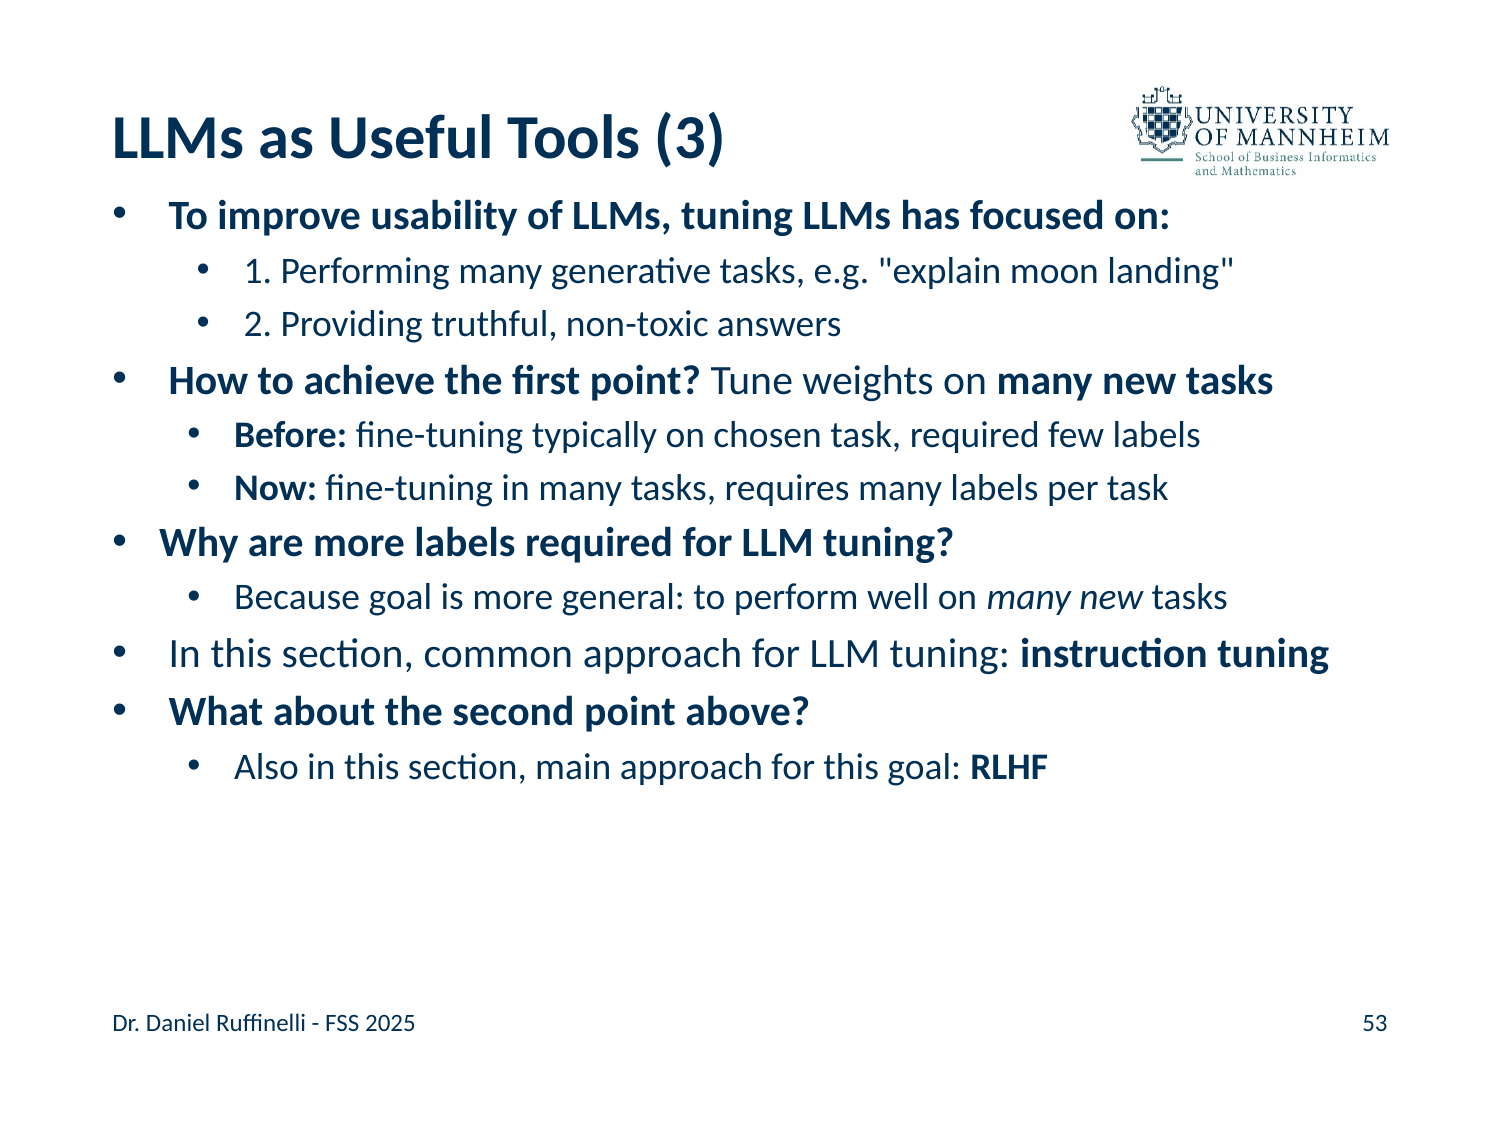

# LLMs as Useful Tools (3)
To improve usability of LLMs, tuning LLMs has focused on:
1. Performing many generative tasks, e.g. "explain moon landing"
2. Providing truthful, non-toxic answers
How to achieve the first point? Tune weights on many new tasks
Before: fine-tuning typically on chosen task, required few labels
Now: fine-tuning in many tasks, requires many labels per task
Why are more labels required for LLM tuning?
Because goal is more general: to perform well on many new tasks
In this section, common approach for LLM tuning: instruction tuning
What about the second point above?
Also in this section, main approach for this goal: RLHF
Dr. Daniel Ruffinelli - FSS 2025
53